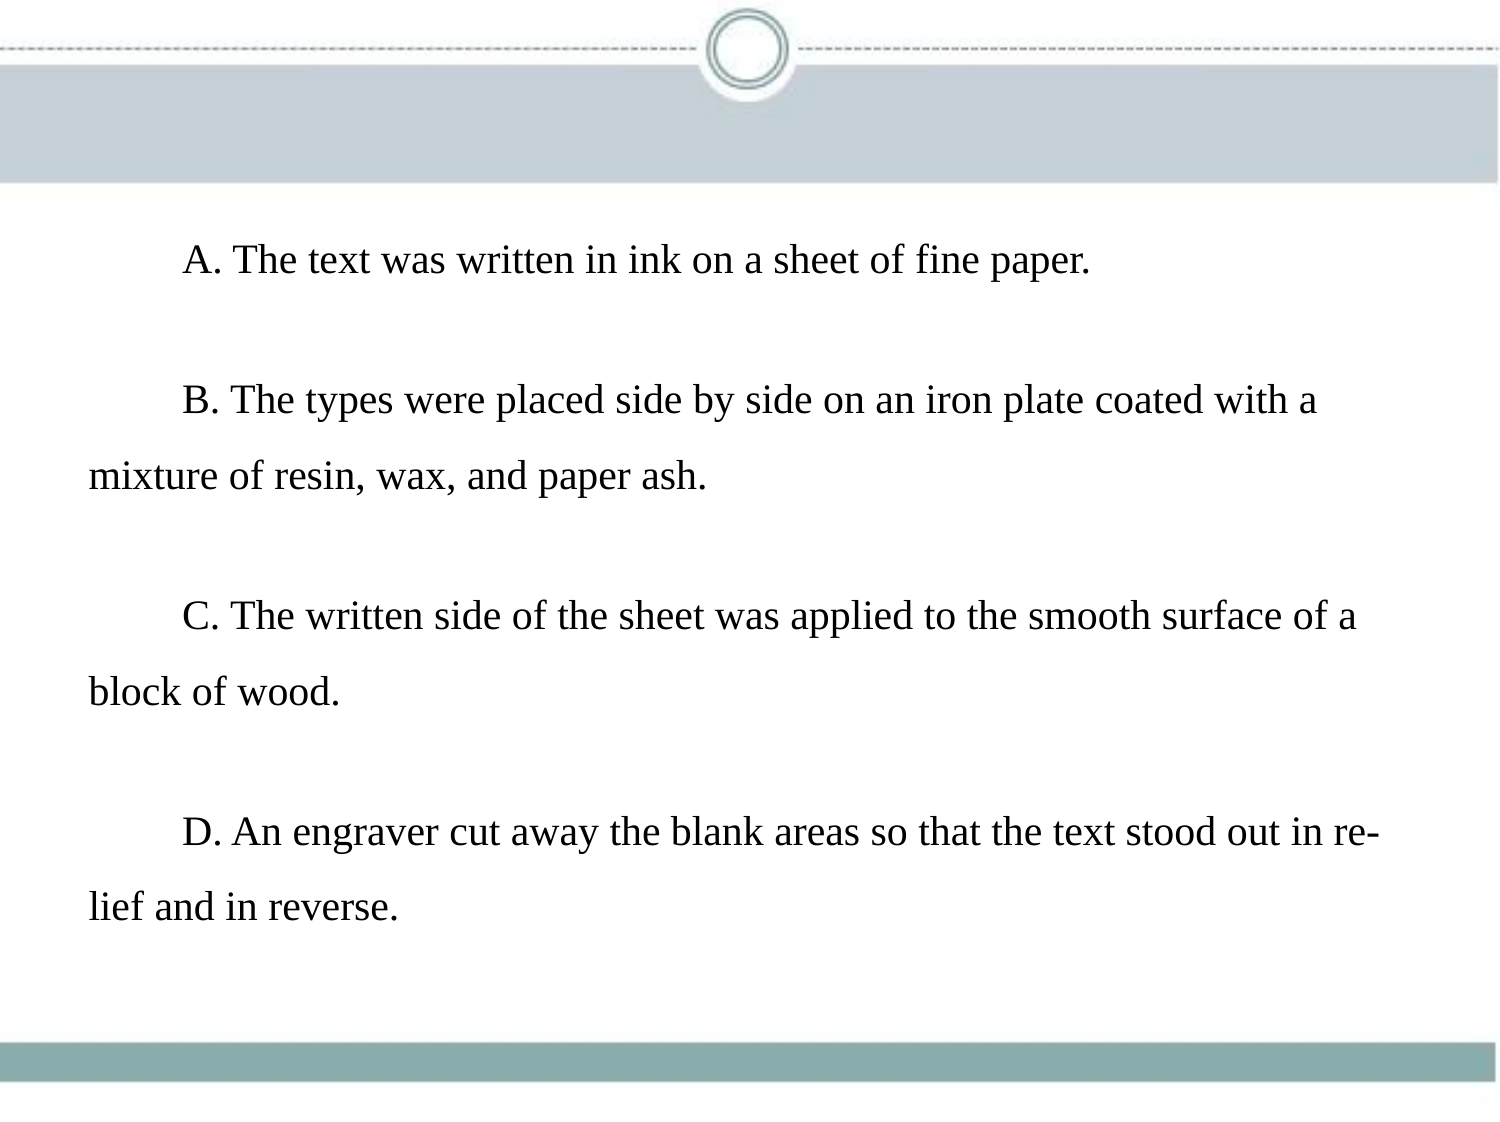

A. The text was written in ink on a sheet of fine paper.
　　B. The types were placed side by side on an iron plate coated with a
mixture of resin, wax, and paper ash.
　　C. The written side of the sheet was applied to the smooth surface of a
block of wood.
　　D. An engraver cut away the blank areas so that the text stood out in re-
lief and in reverse.